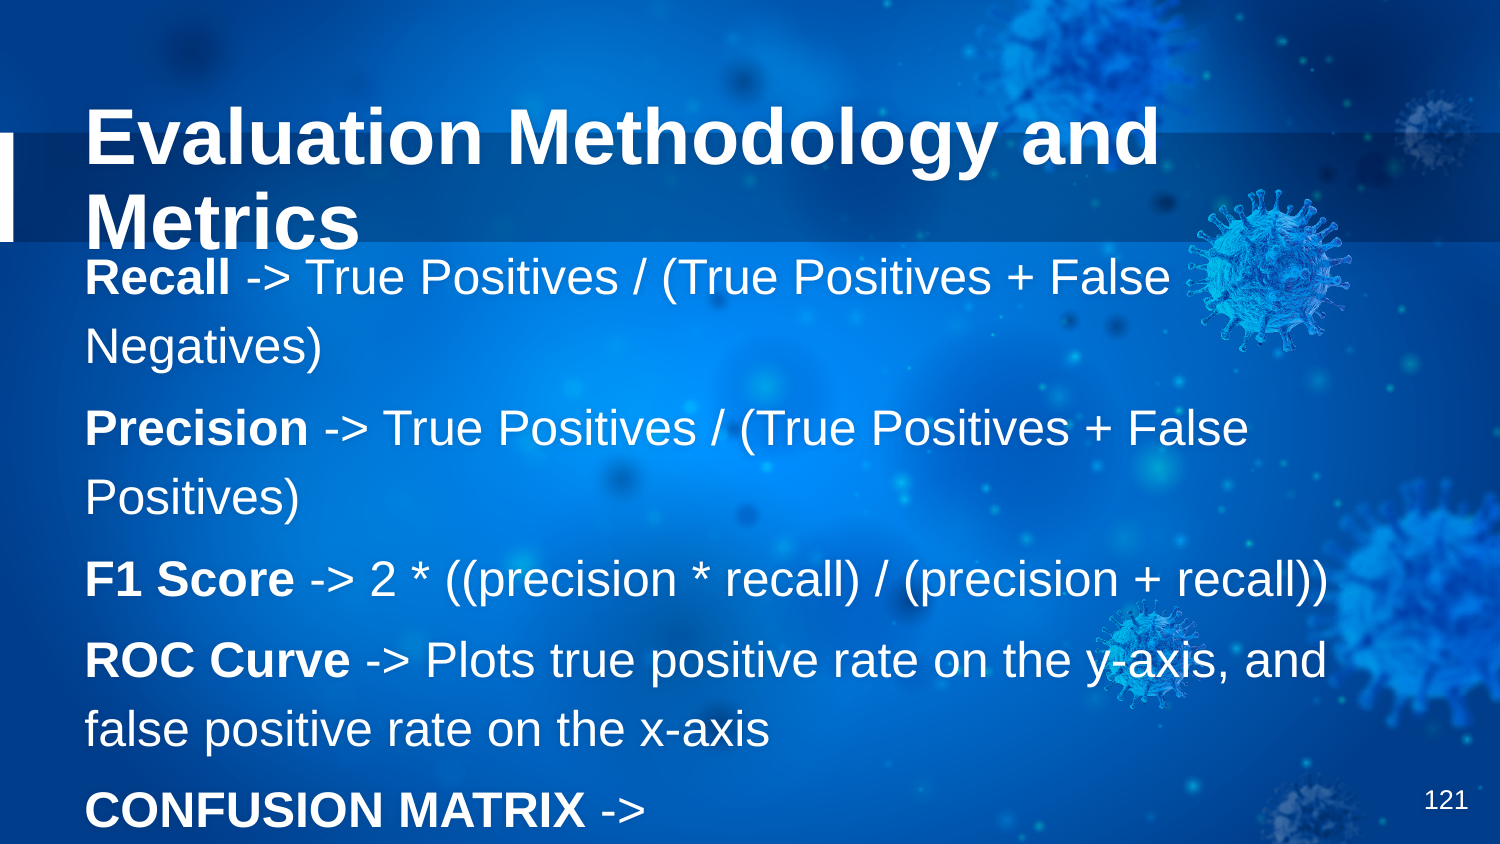

# Evaluation Methodology and Metrics
Recall -> True Positives / (True Positives + False Negatives)
Precision -> True Positives / (True Positives + False Positives)
F1 Score -> 2 * ((precision * recall) / (precision + recall))
ROC Curve -> Plots true positive rate on the y-axis, and false positive rate on the x-axis
CONFUSION MATRIX ->

121